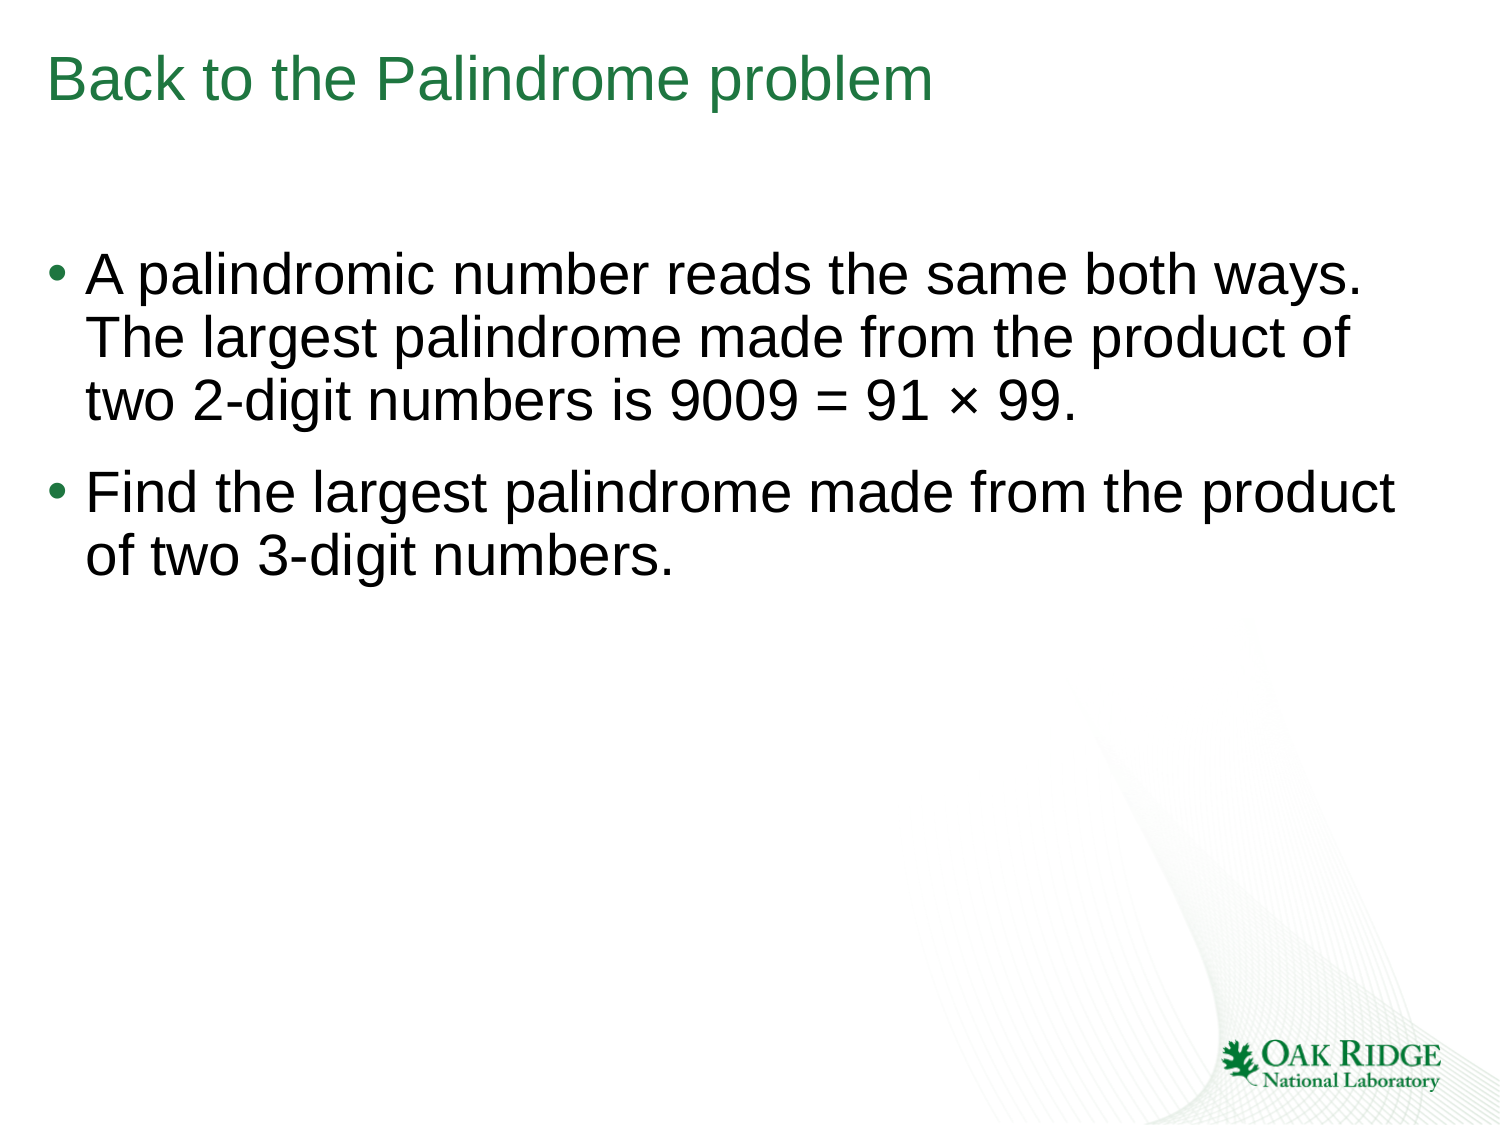

# Back to the Palindrome problem
A palindromic number reads the same both ways. The largest palindrome made from the product of two 2-digit numbers is 9009 = 91 × 99.
Find the largest palindrome made from the product of two 3-digit numbers.